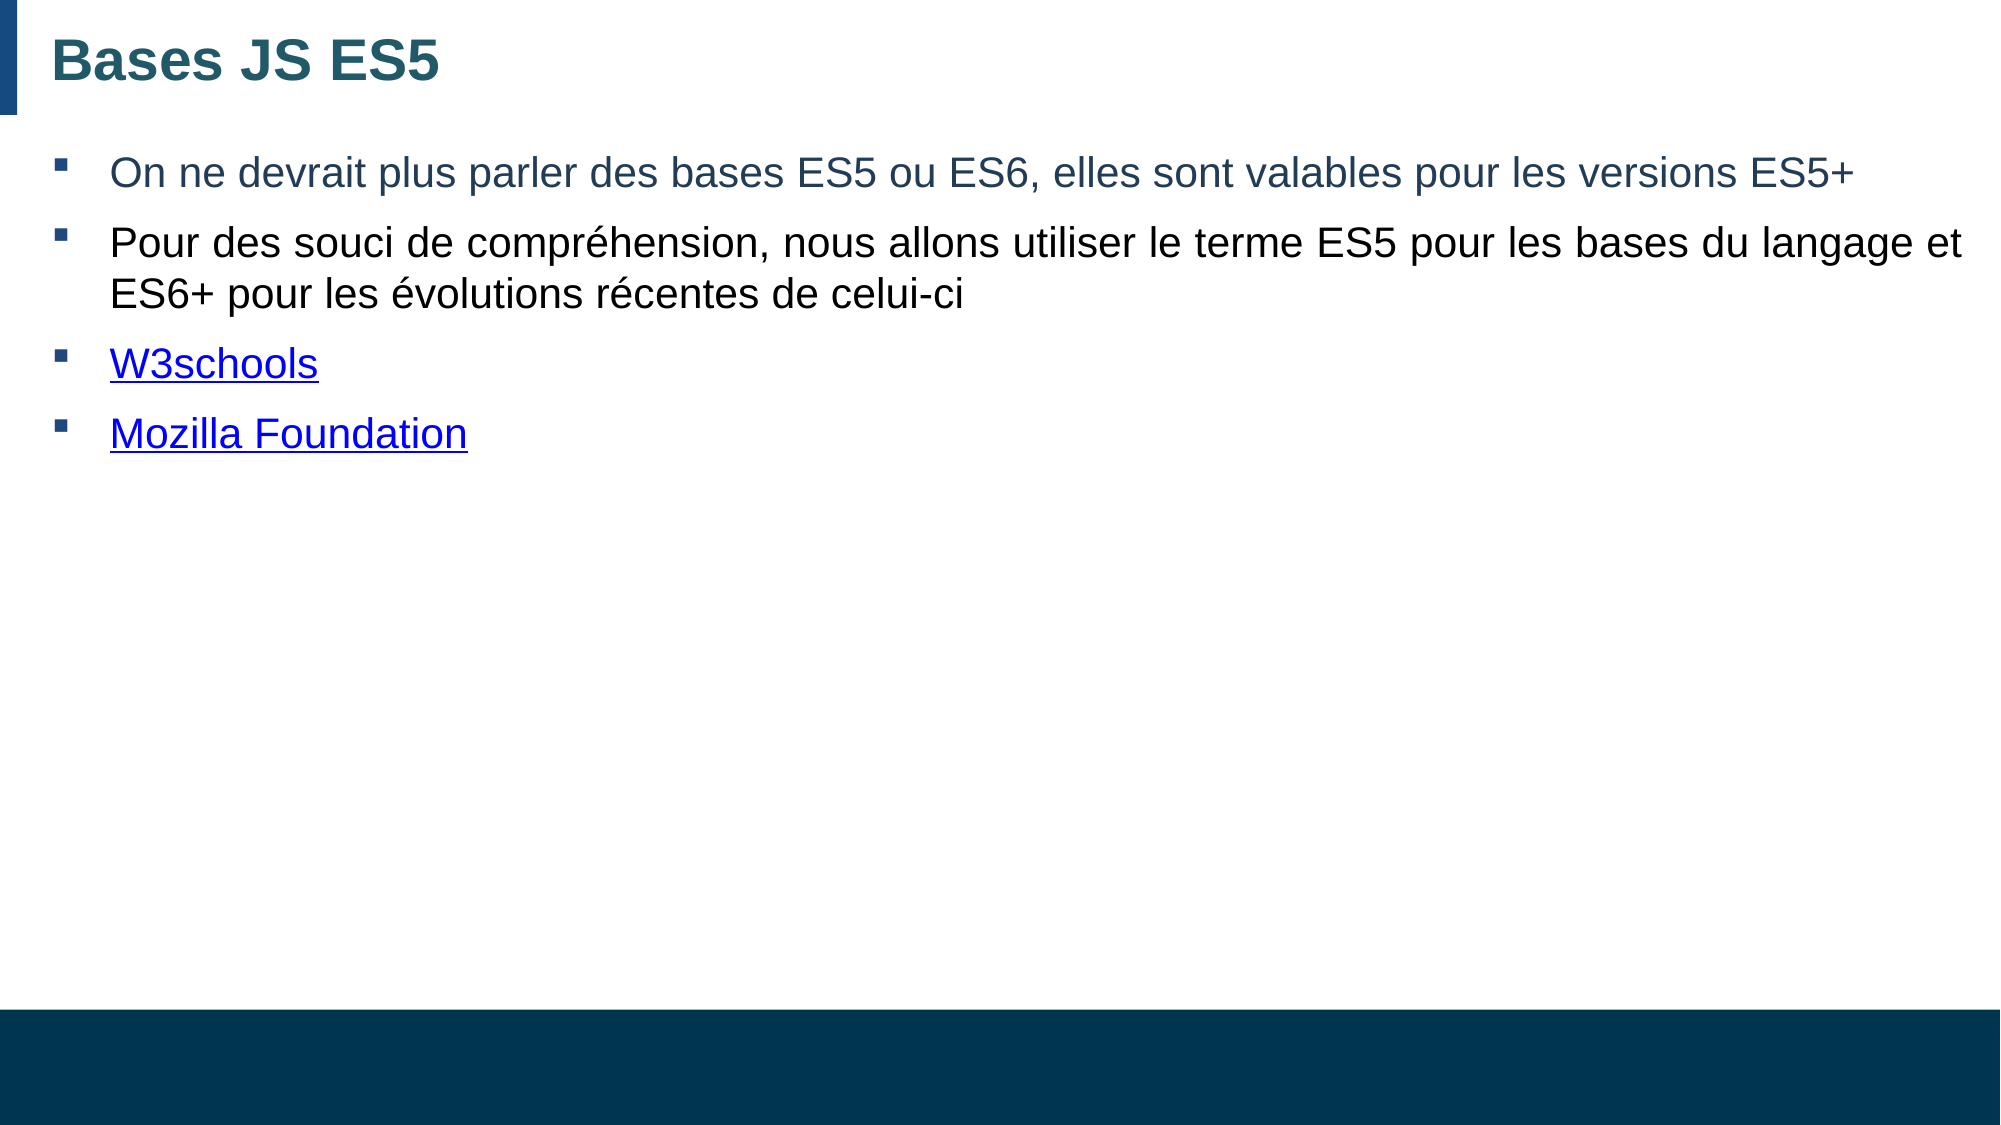

# Bases JS ES5
On ne devrait plus parler des bases ES5 ou ES6, elles sont valables pour les versions ES5+
Pour des souci de compréhension, nous allons utiliser le terme ES5 pour les bases du langage et ES6+ pour les évolutions récentes de celui-ci
W3schools
Mozilla Foundation